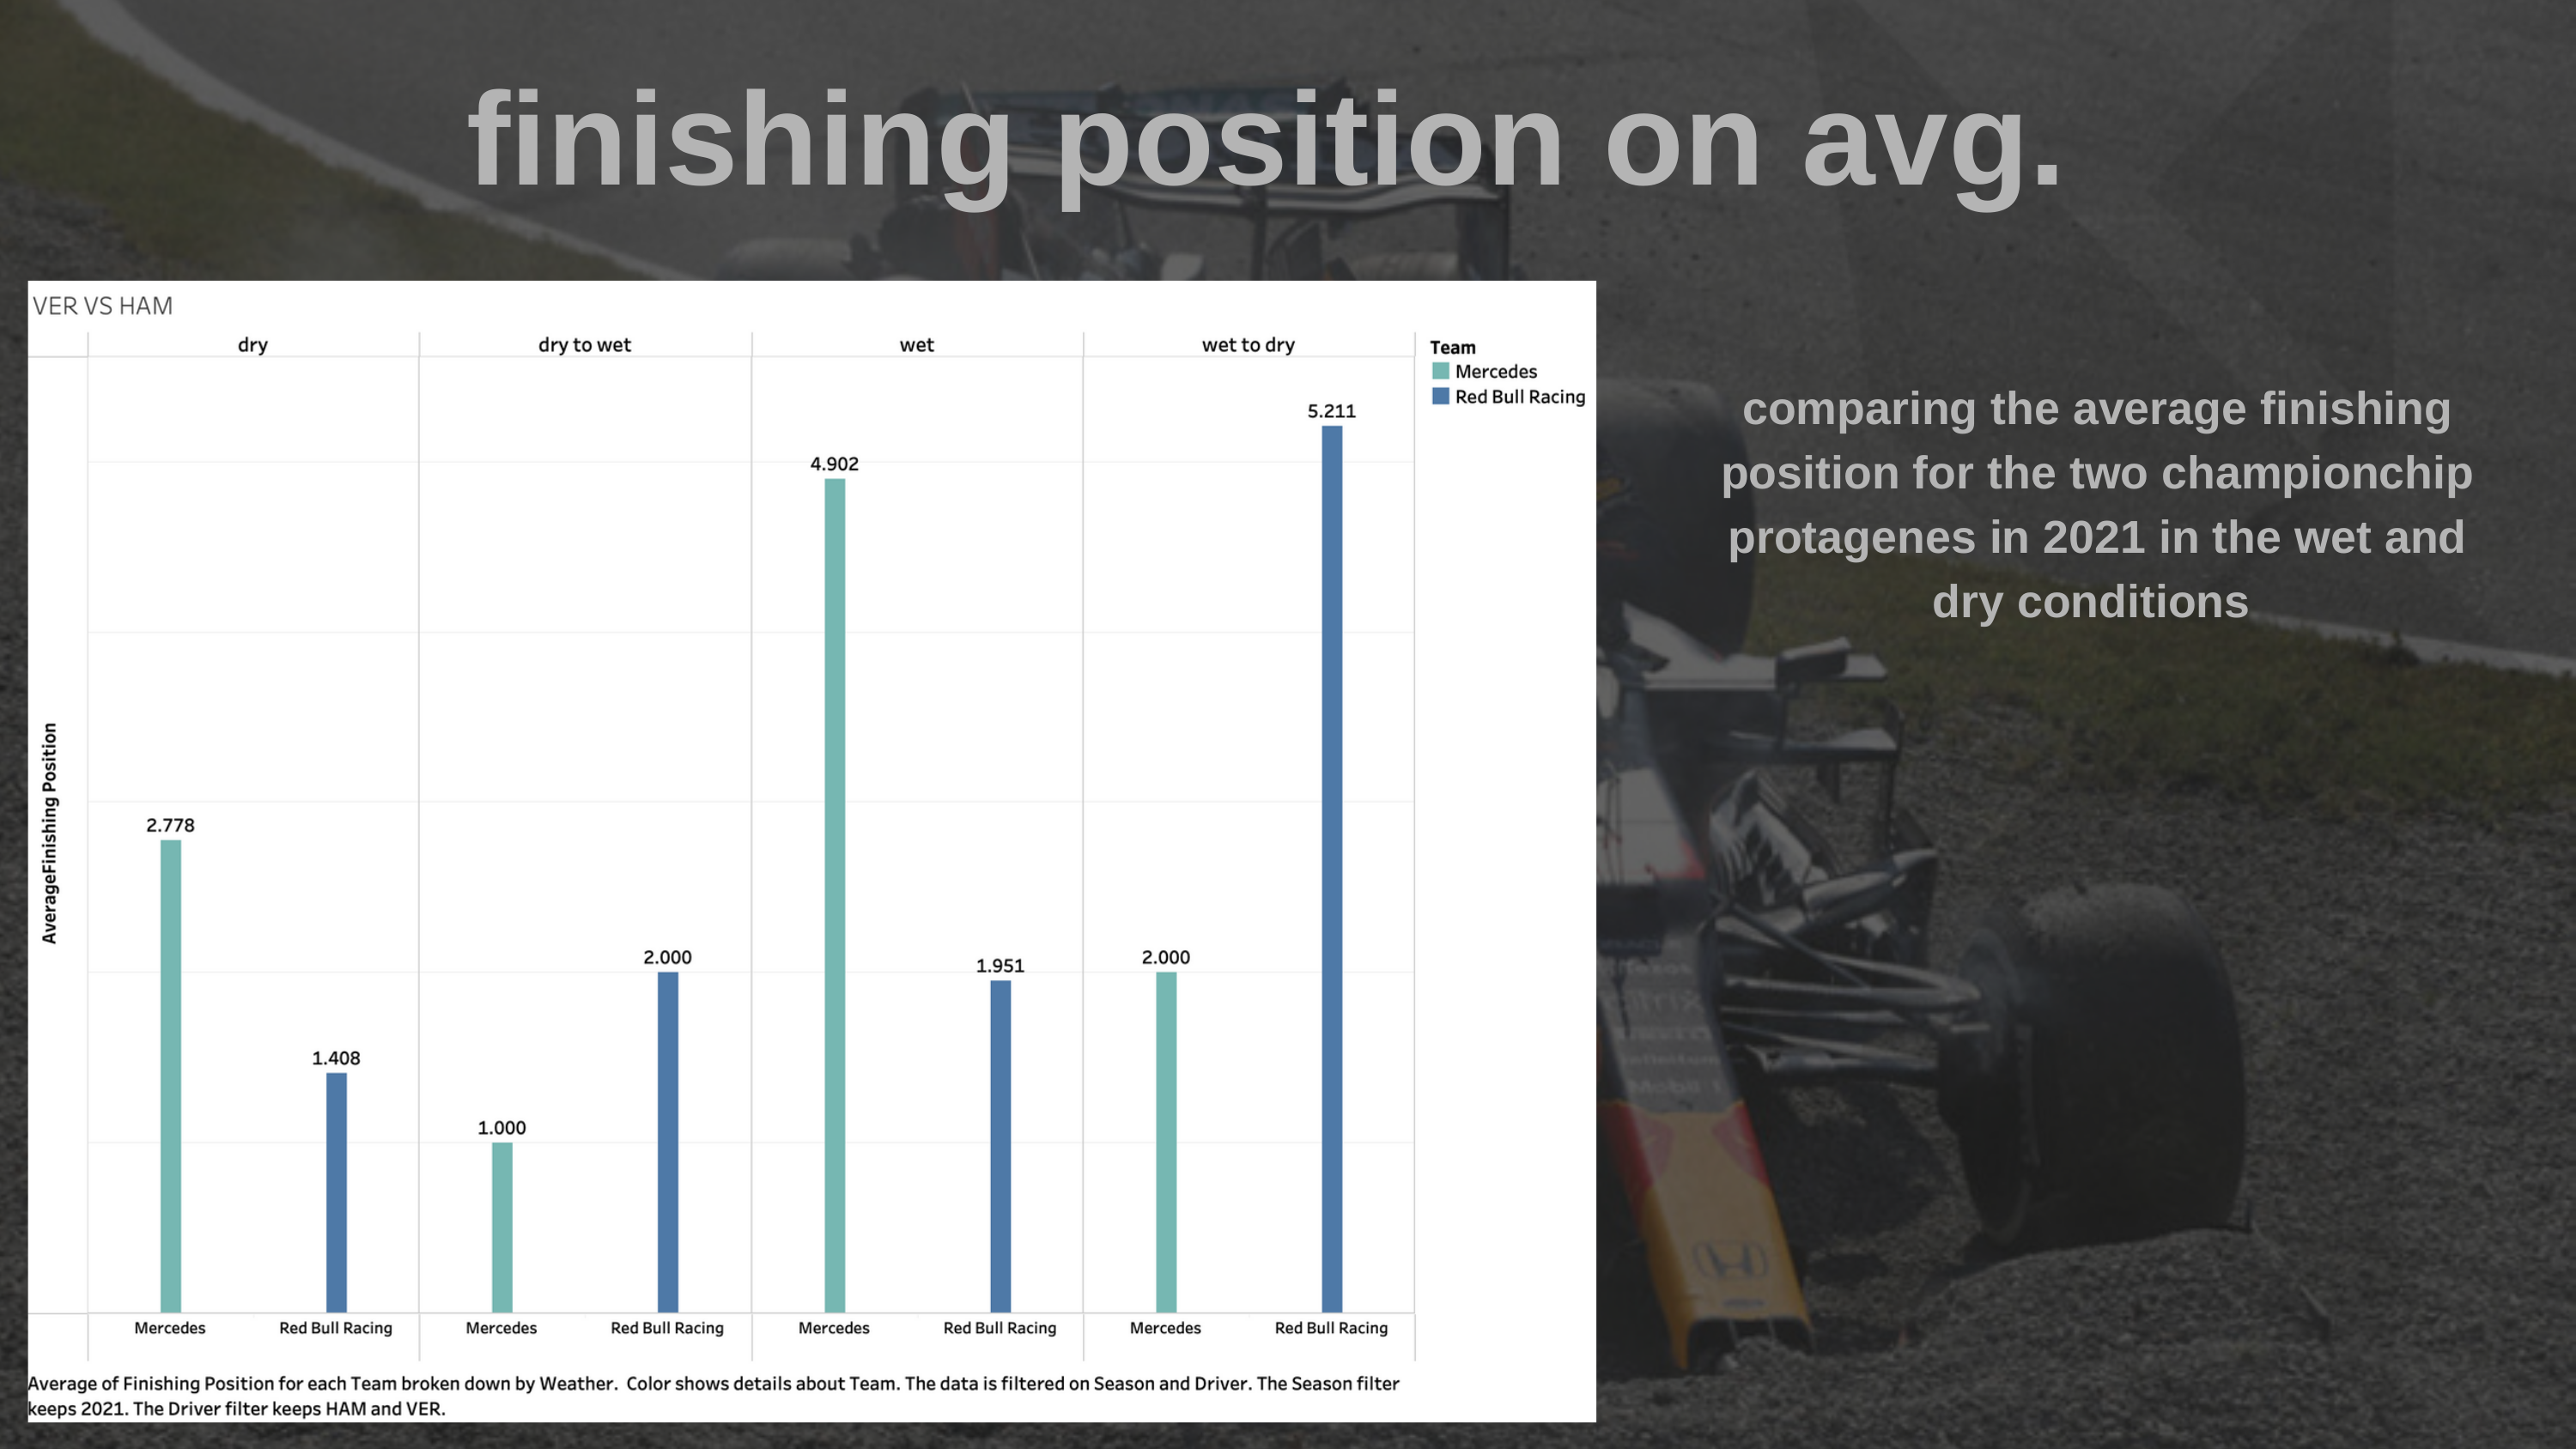

finishing position on avg.

comparing the average finishing position for the two championchip protagenes in 2021 in the wet and dry conditions